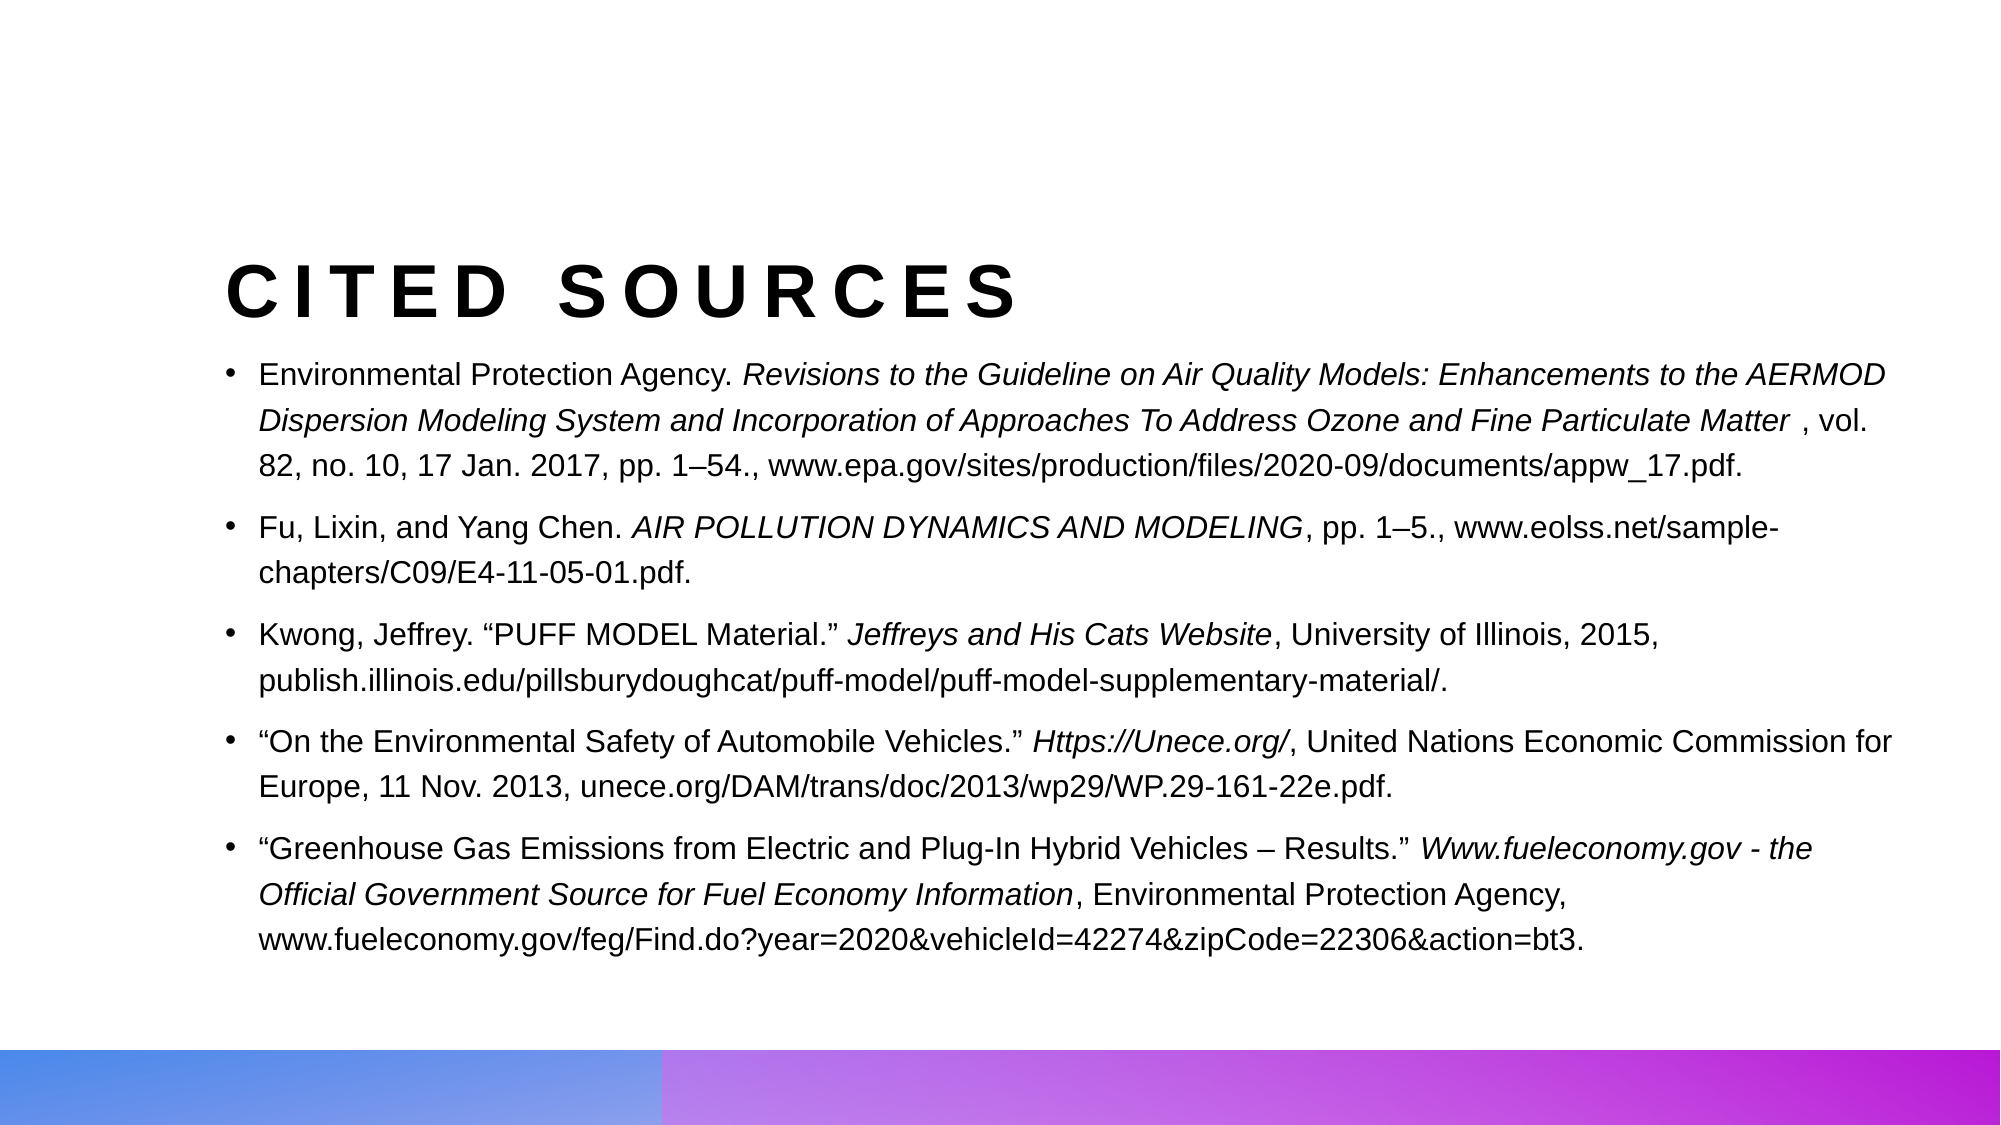

# Cited sources
Environmental Protection Agency. Revisions to the Guideline on Air Quality Models: Enhancements to the AERMOD Dispersion Modeling System and Incorporation of Approaches To Address Ozone and Fine Particulate Matter , vol. 82, no. 10, 17 Jan. 2017, pp. 1–54., www.epa.gov/sites/production/files/2020-09/documents/appw_17.pdf.
Fu, Lixin, and Yang Chen. AIR POLLUTION DYNAMICS AND MODELING, pp. 1–5., www.eolss.net/sample-chapters/C09/E4-11-05-01.pdf.
Kwong, Jeffrey. “PUFF MODEL Material.” Jeffreys and His Cats Website, University of Illinois, 2015, publish.illinois.edu/pillsburydoughcat/puff-model/puff-model-supplementary-material/.
“On the Environmental Safety of Automobile Vehicles.” Https://Unece.org/, United Nations Economic Commission for Europe, 11 Nov. 2013, unece.org/DAM/trans/doc/2013/wp29/WP.29-161-22e.pdf.
“Greenhouse Gas Emissions from Electric and Plug-In Hybrid Vehicles – Results.” Www.fueleconomy.gov - the Official Government Source for Fuel Economy Information, Environmental Protection Agency, www.fueleconomy.gov/feg/Find.do?year=2020&vehicleId=42274&zipCode=22306&action=bt3.